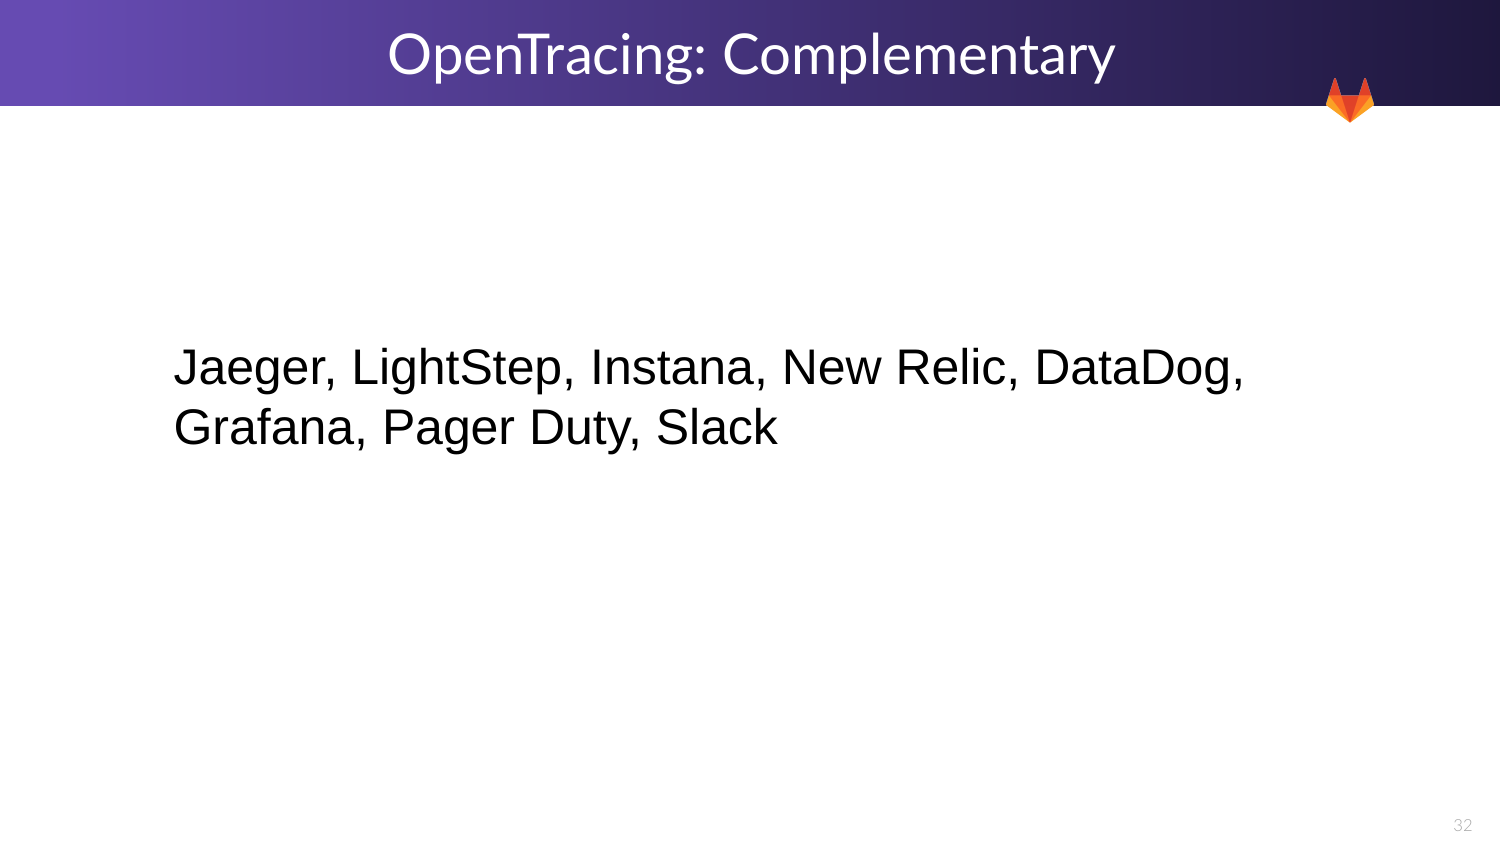

# OpenTracing: Complementary
Jaeger, LightStep, Instana, New Relic, DataDog, Grafana, Pager Duty, Slack